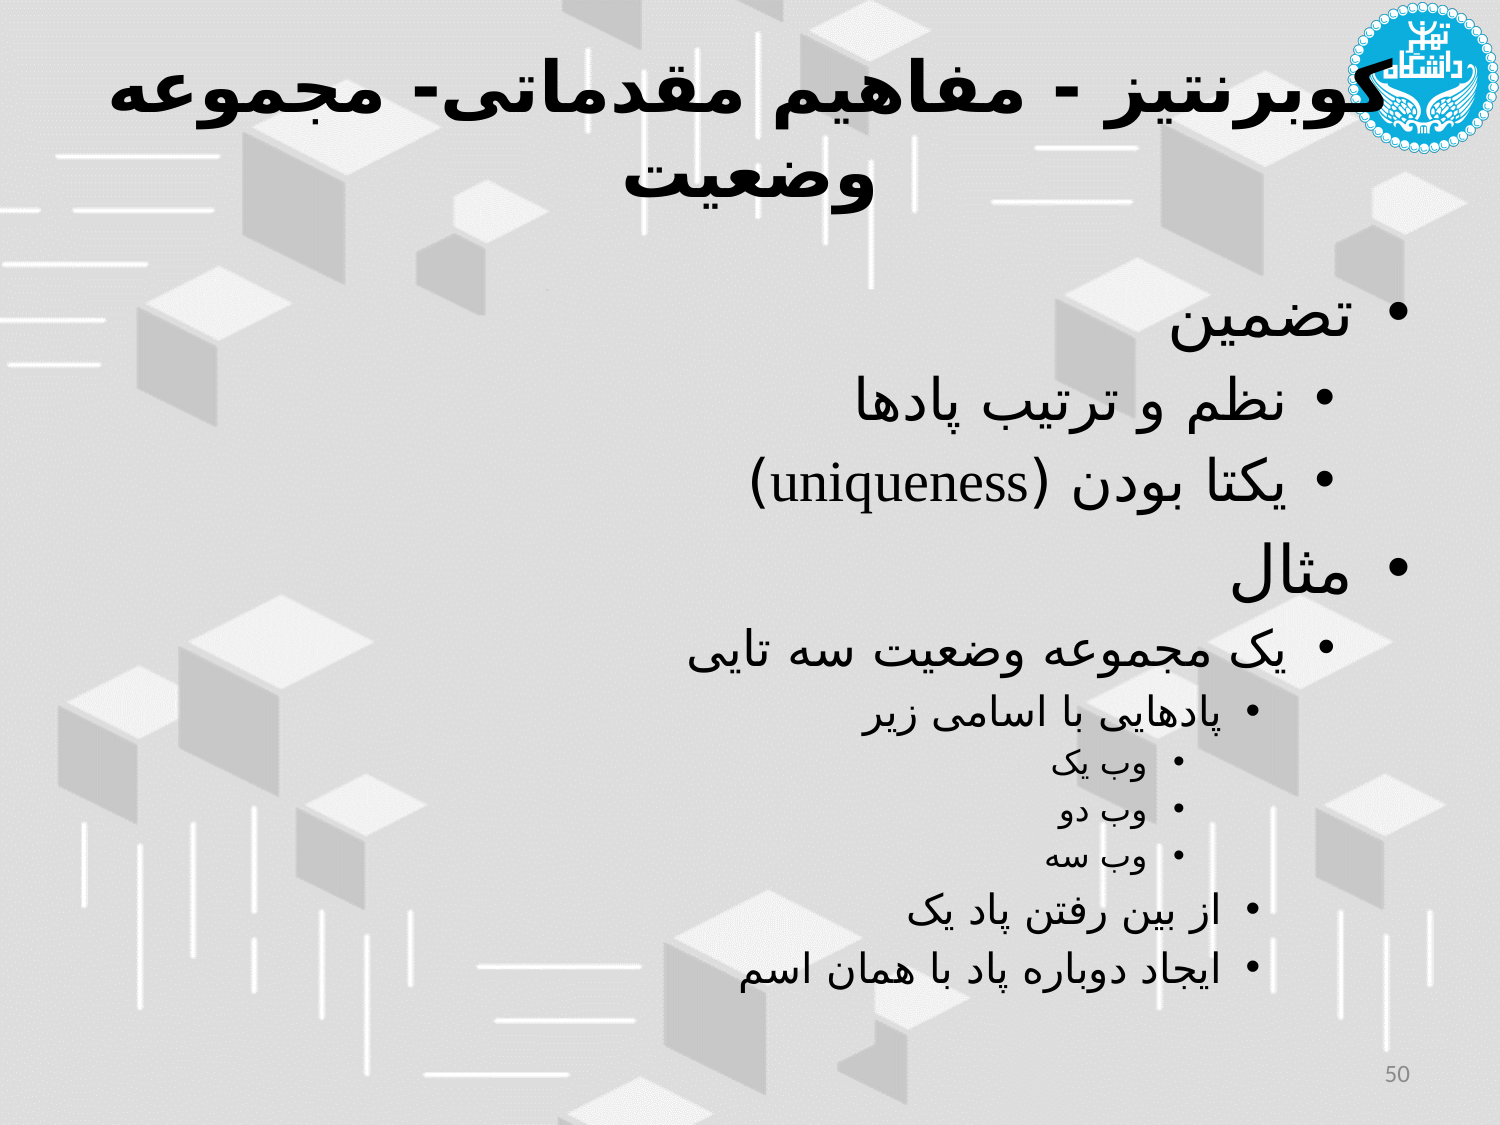

# کوبرنتیز - مفاهیم مقدماتی- مجموعه وضعیت
تضمین
نظم و ترتیب پادها
یکتا بودن (uniqueness)
مثال
یک مجموعه وضعیت سه تایی
پادهایی با اسامی زیر
وب یک
وب دو
وب سه
از بین رفتن پاد یک
ایجاد دوباره پاد با همان اسم

50